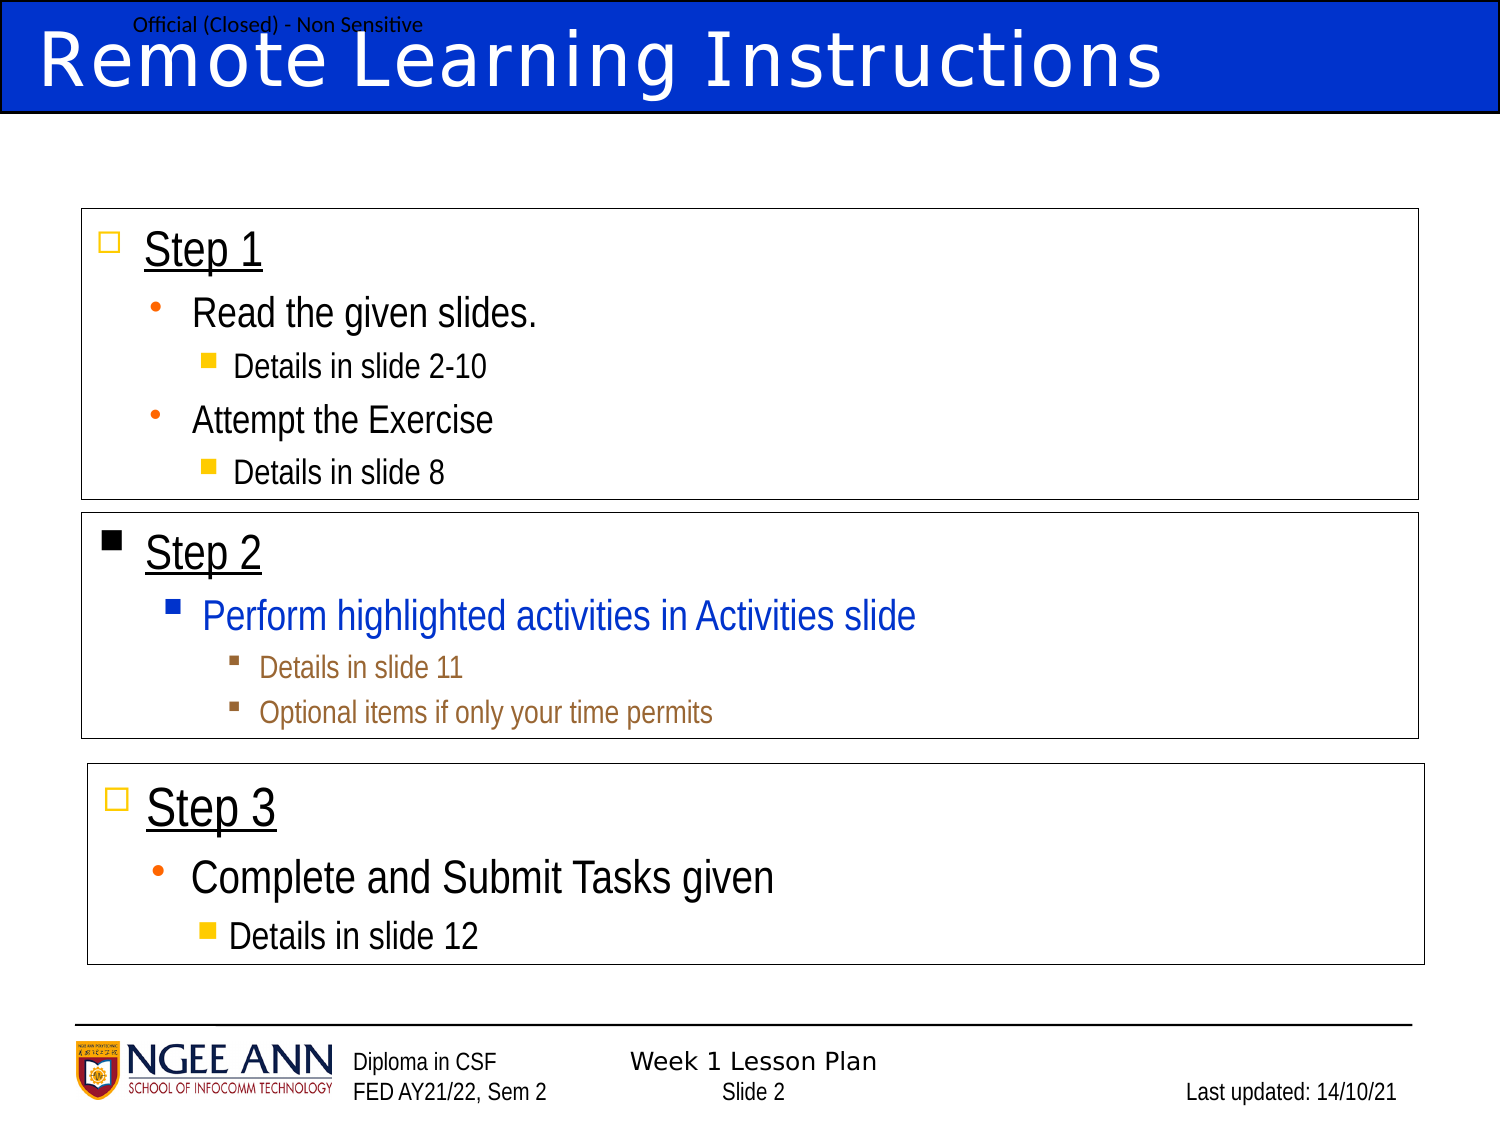

# Remote Learning Instructions
2
Step 1
Read the given slides.
Details in slide 2-10
Attempt the Exercise
Details in slide 8

Step 2
Perform highlighted activities in Activities slide
Details in slide 11
Optional items if only your time permits

Step 3
Complete and Submit Tasks given
Details in slide 12